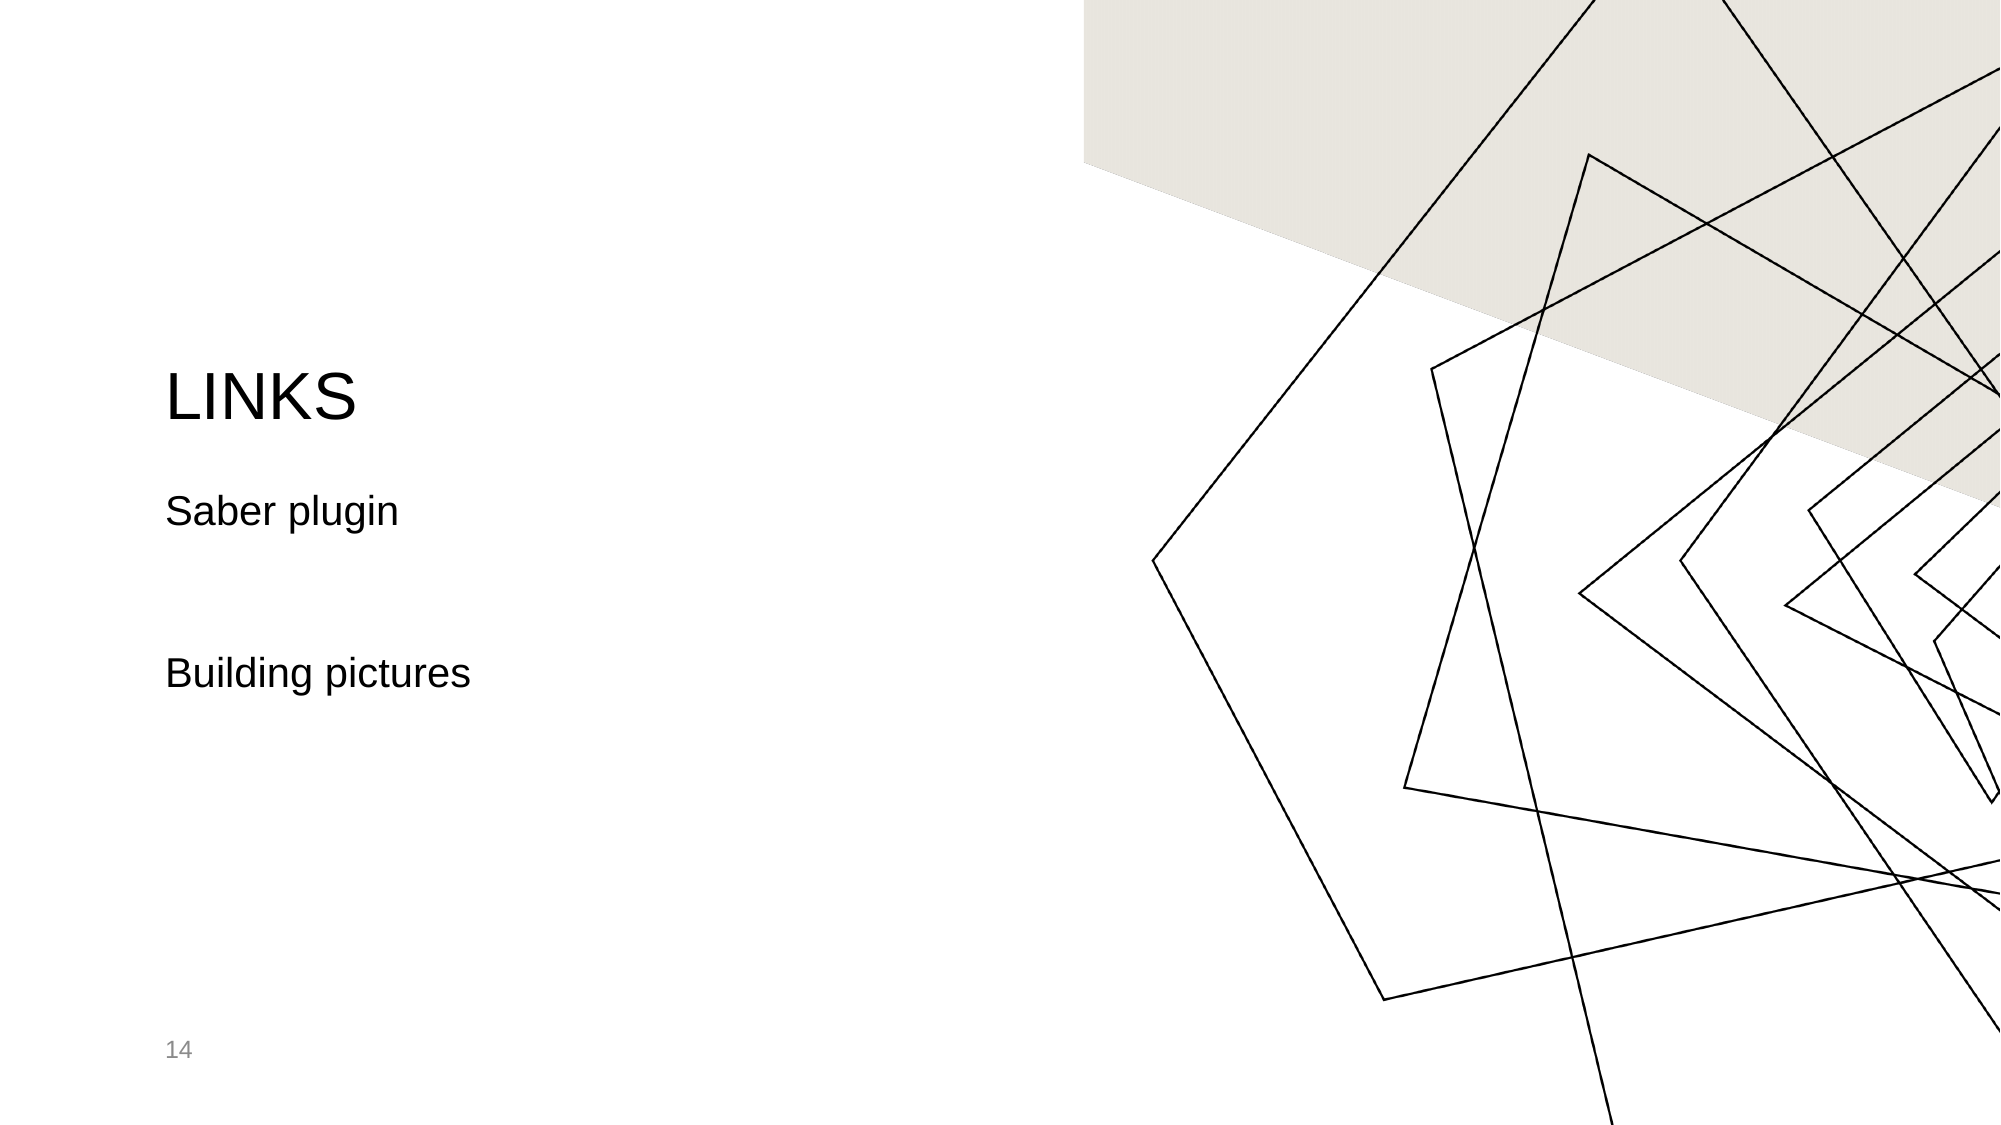

# Links
Saber plugin

Building pictures
14